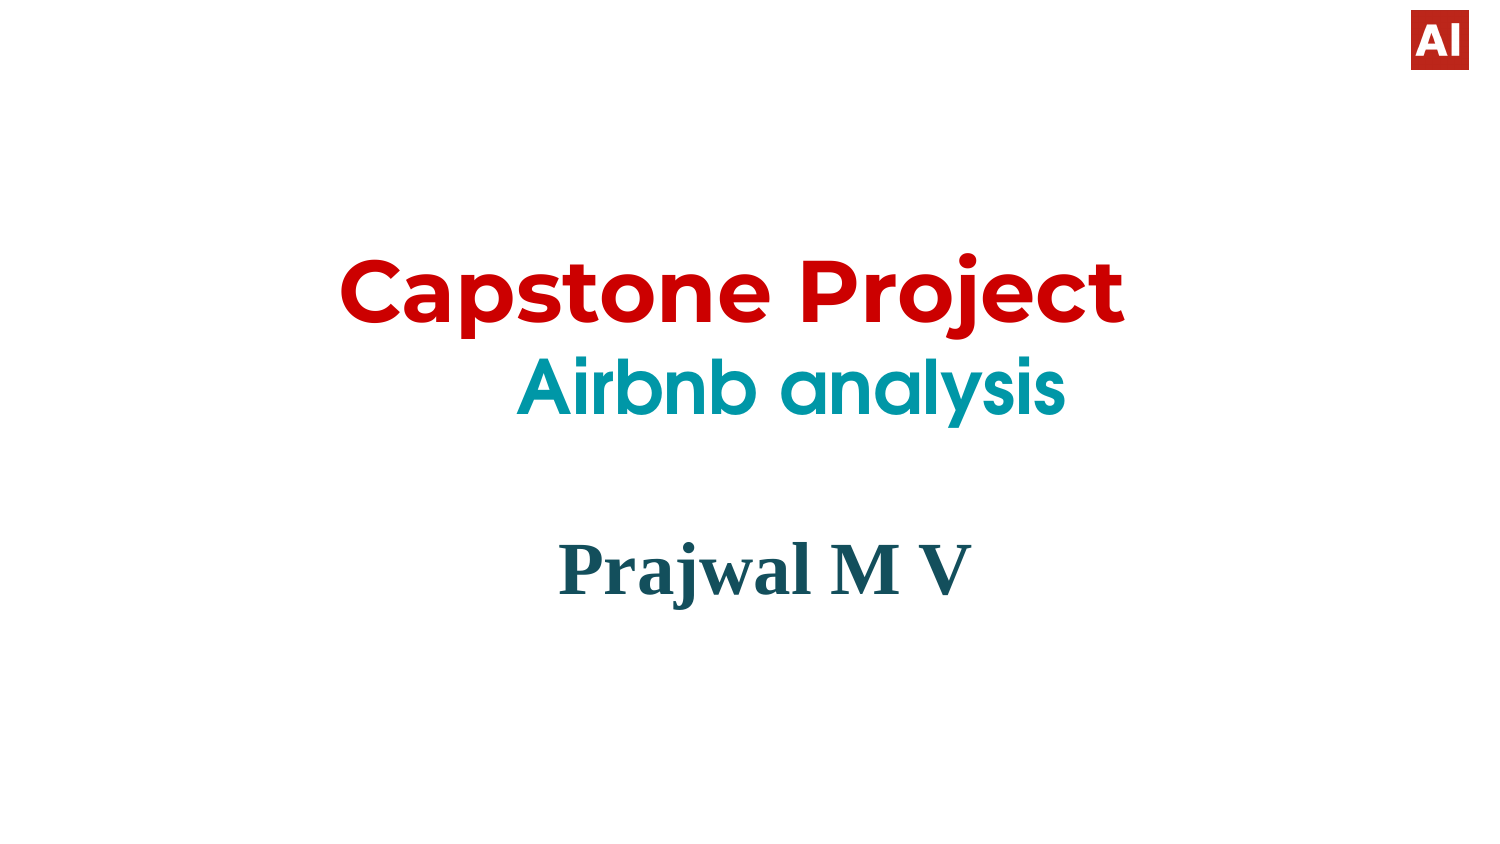

# Capstone Project Airbnb analysis Prajwal M V